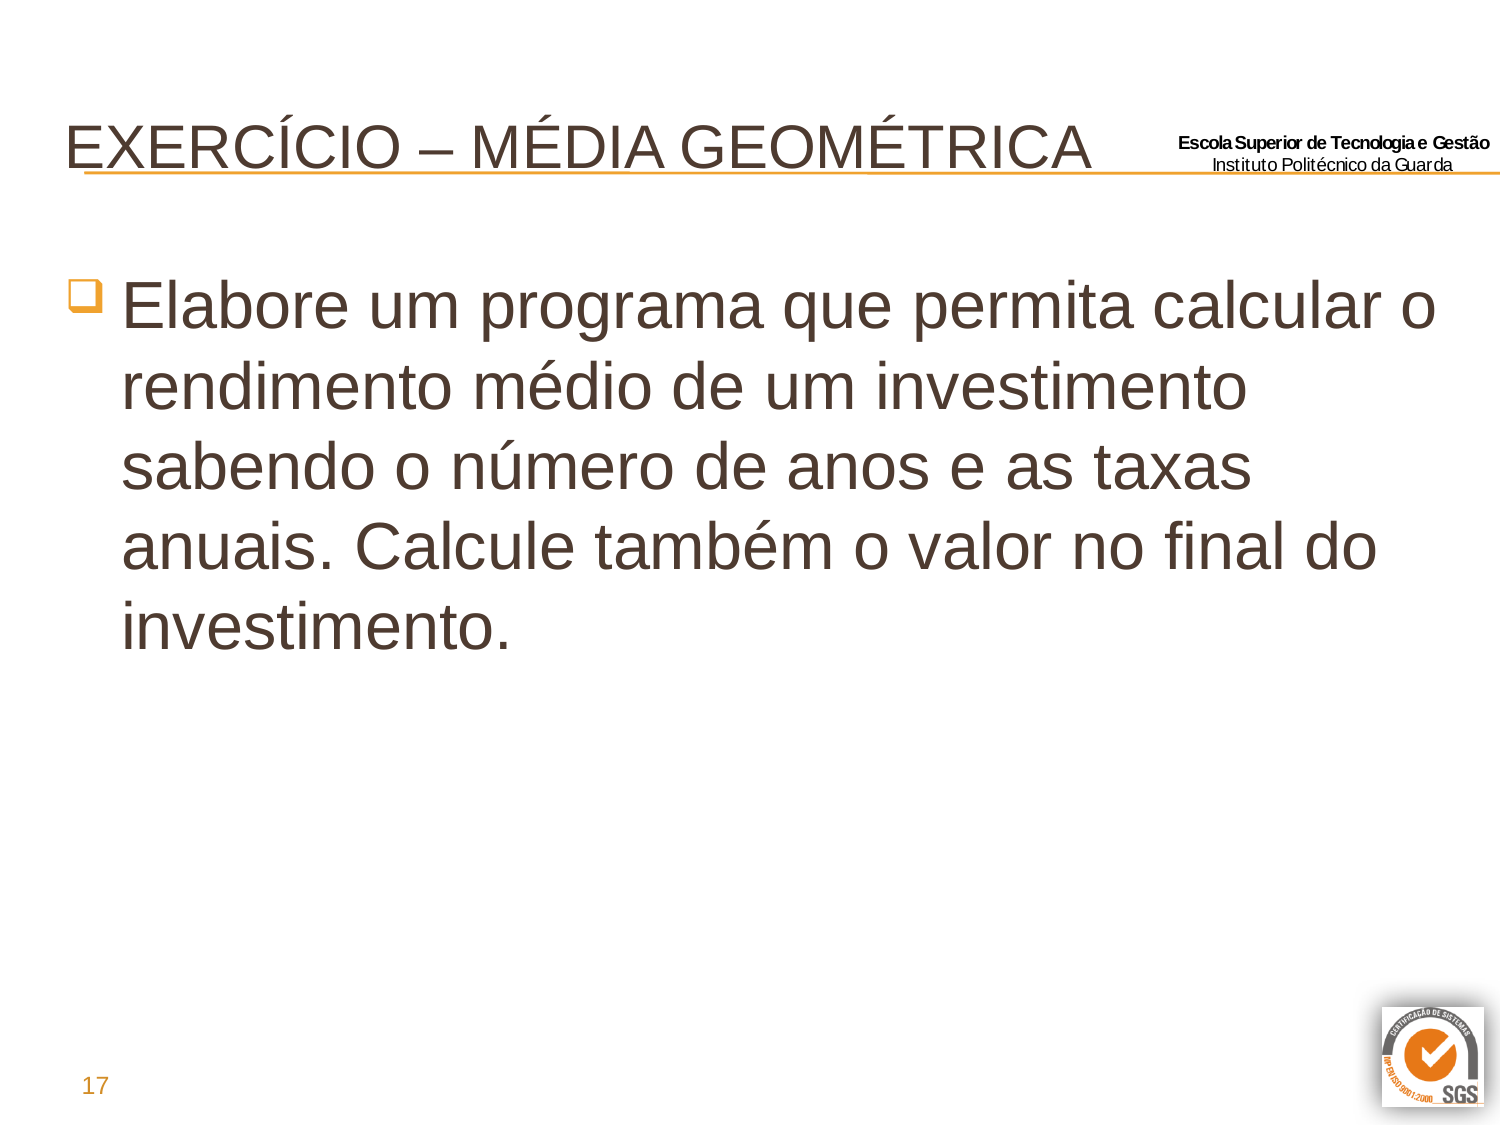

# Exercício – média geométrica
Elabore um programa que permita calcular o rendimento médio de um investimento sabendo o número de anos e as taxas anuais. Calcule também o valor no final do investimento.
17